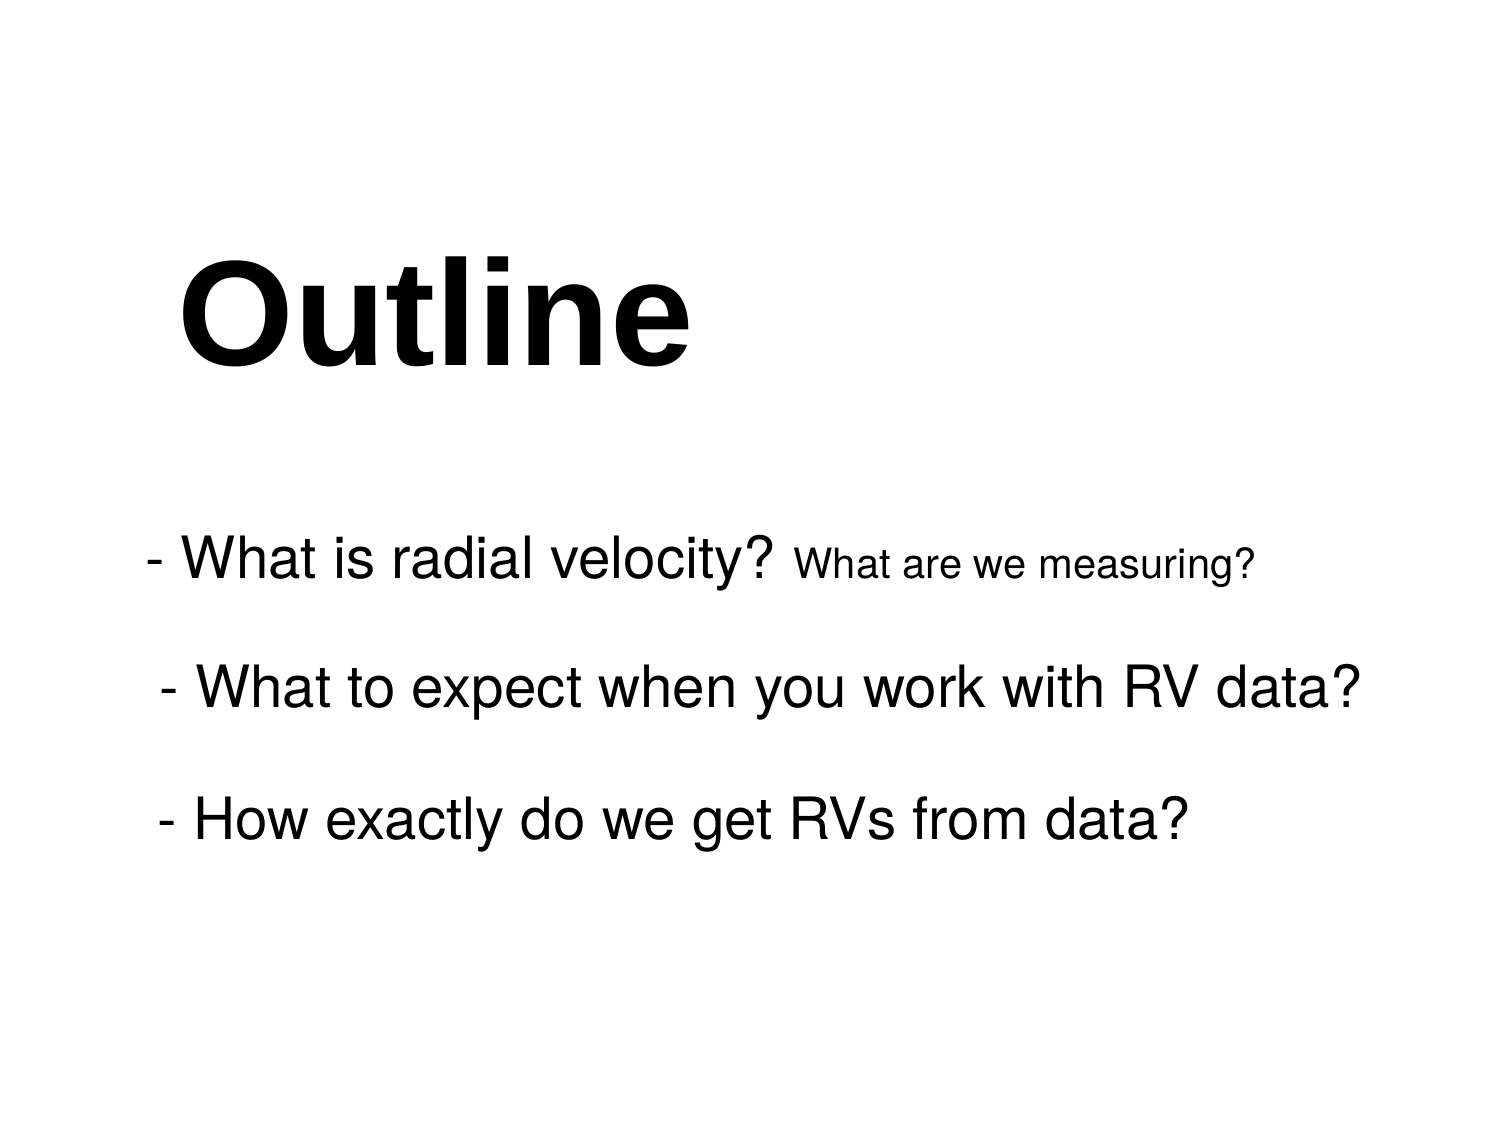

Outline
- What is radial velocity? What are we measuring?
- What to expect when you work with RV data?
- How exactly do we get RVs from data?